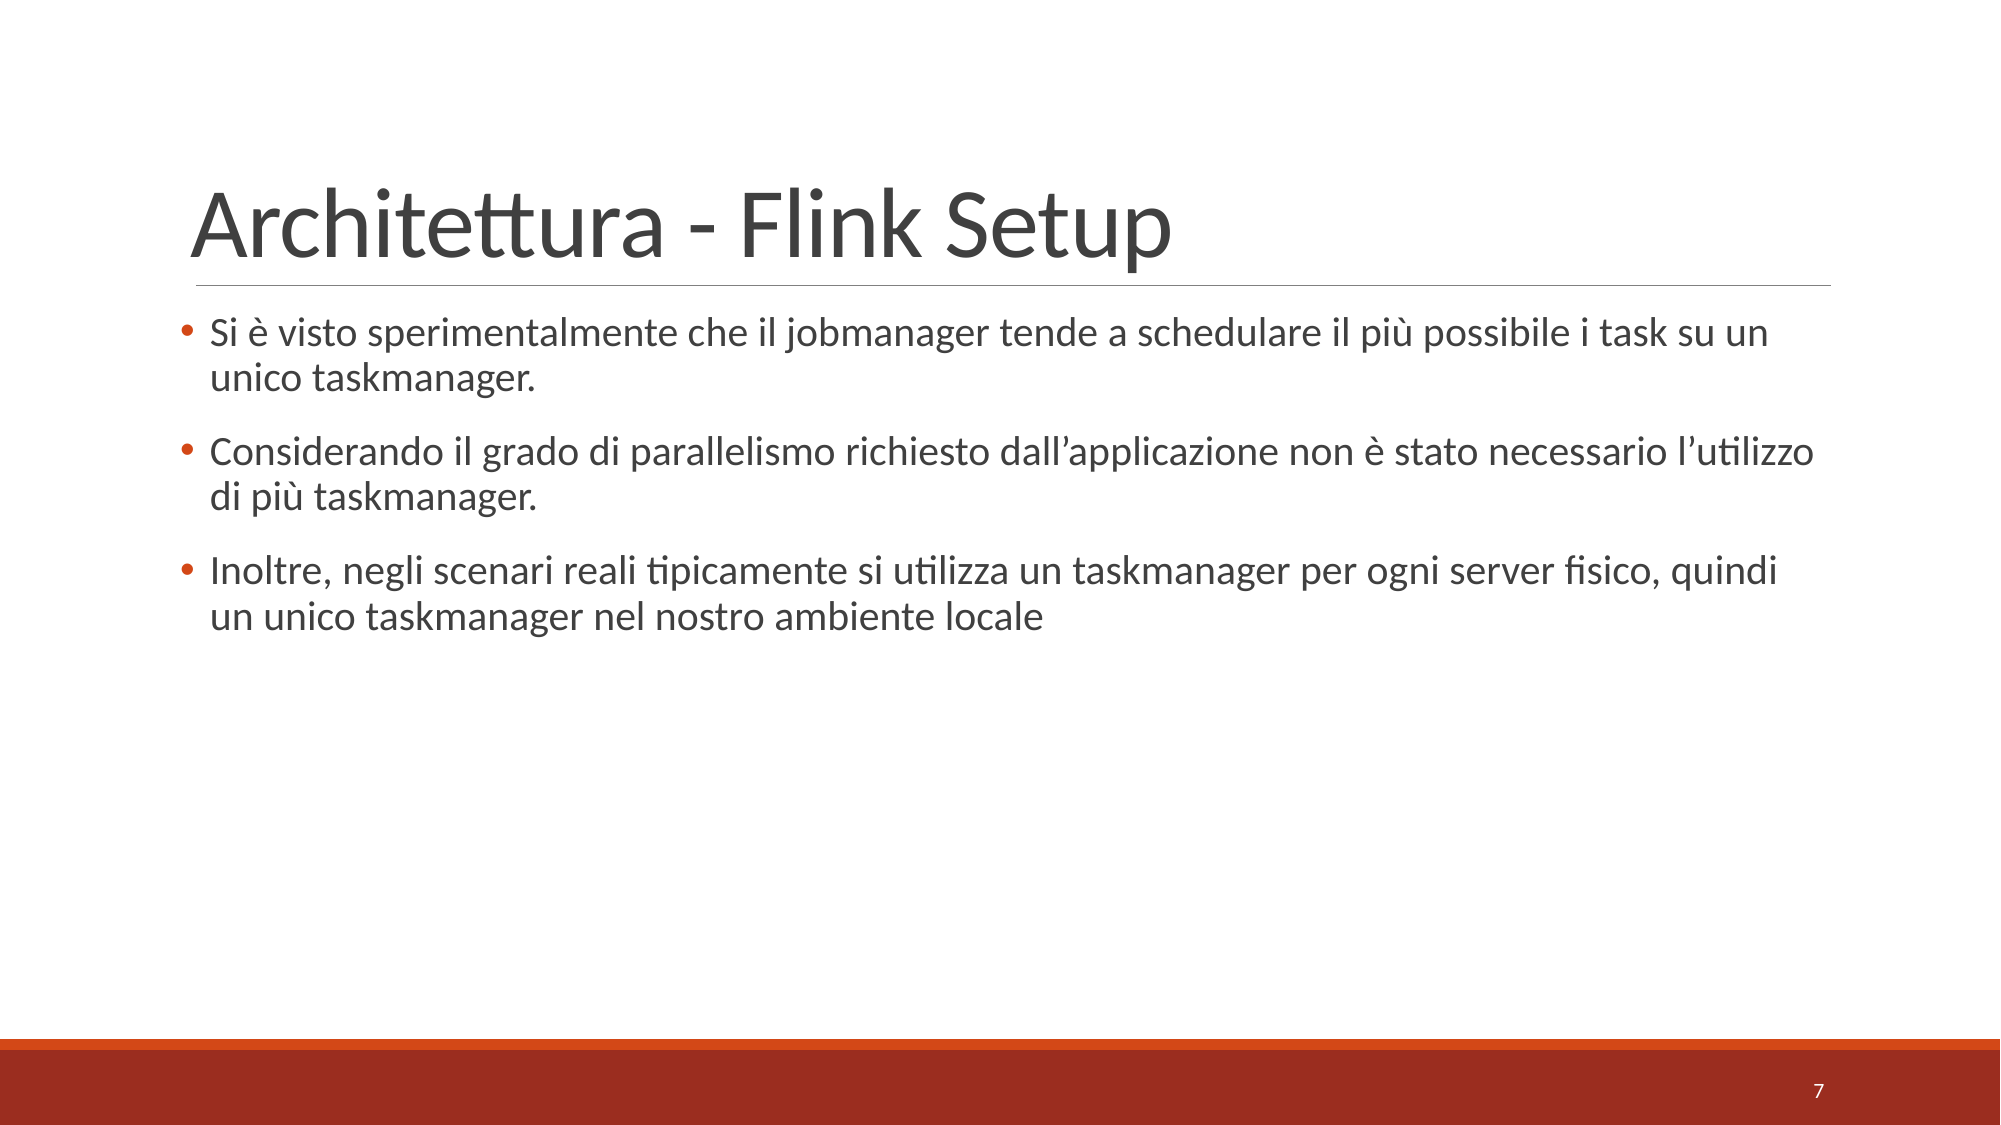

# Architettura - Flink Setup
Si è visto sperimentalmente che il jobmanager tende a schedulare il più possibile i task su un unico taskmanager.
Considerando il grado di parallelismo richiesto dall’applicazione non è stato necessario l’utilizzo di più taskmanager.
Inoltre, negli scenari reali tipicamente si utilizza un taskmanager per ogni server fisico, quindi un unico taskmanager nel nostro ambiente locale
7